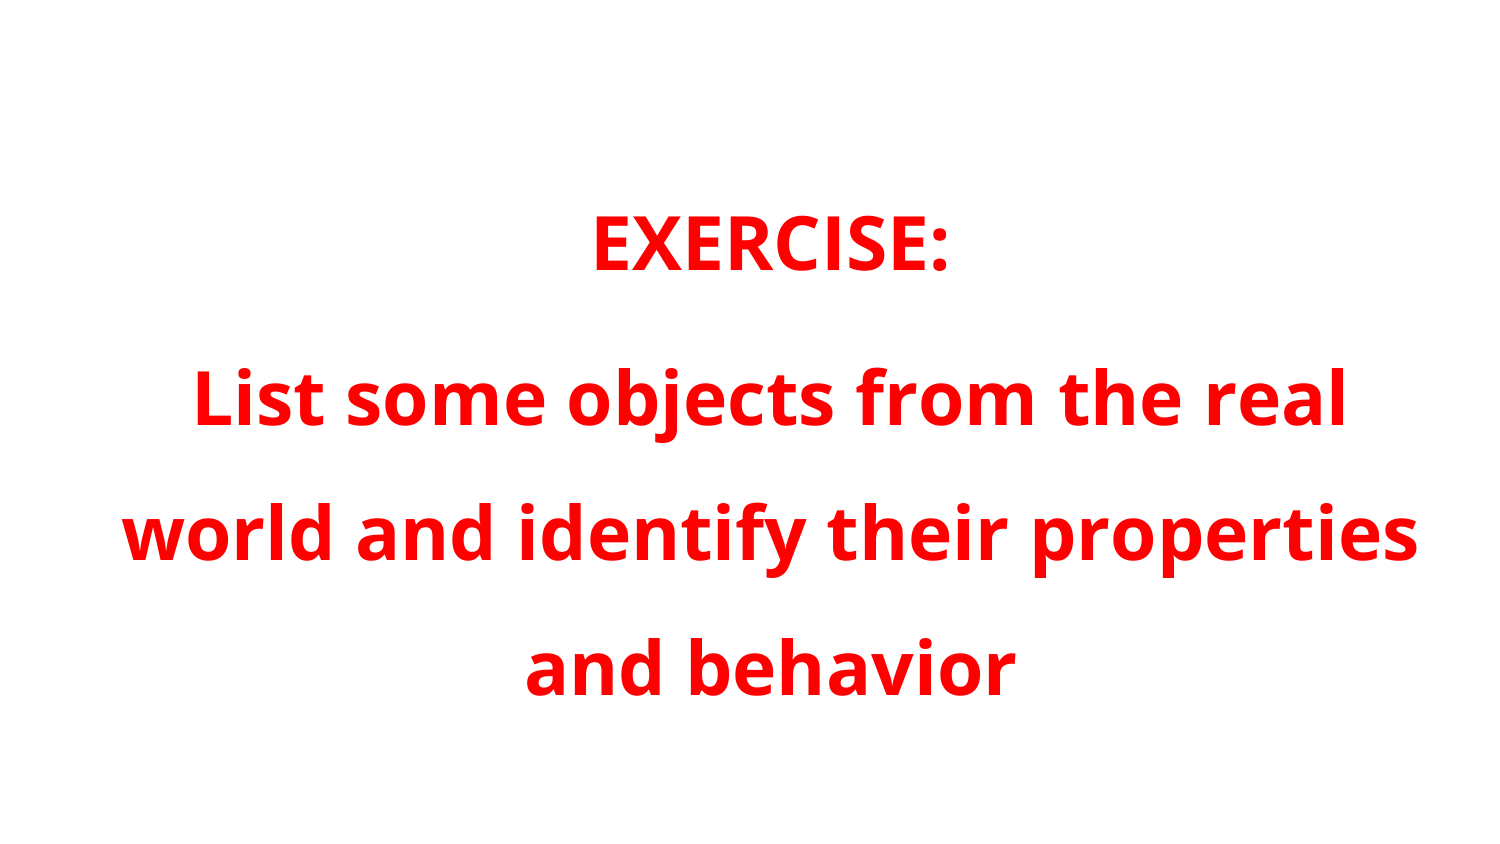

# EXERCISE:
List some objects from the real world and identify their properties and behavior